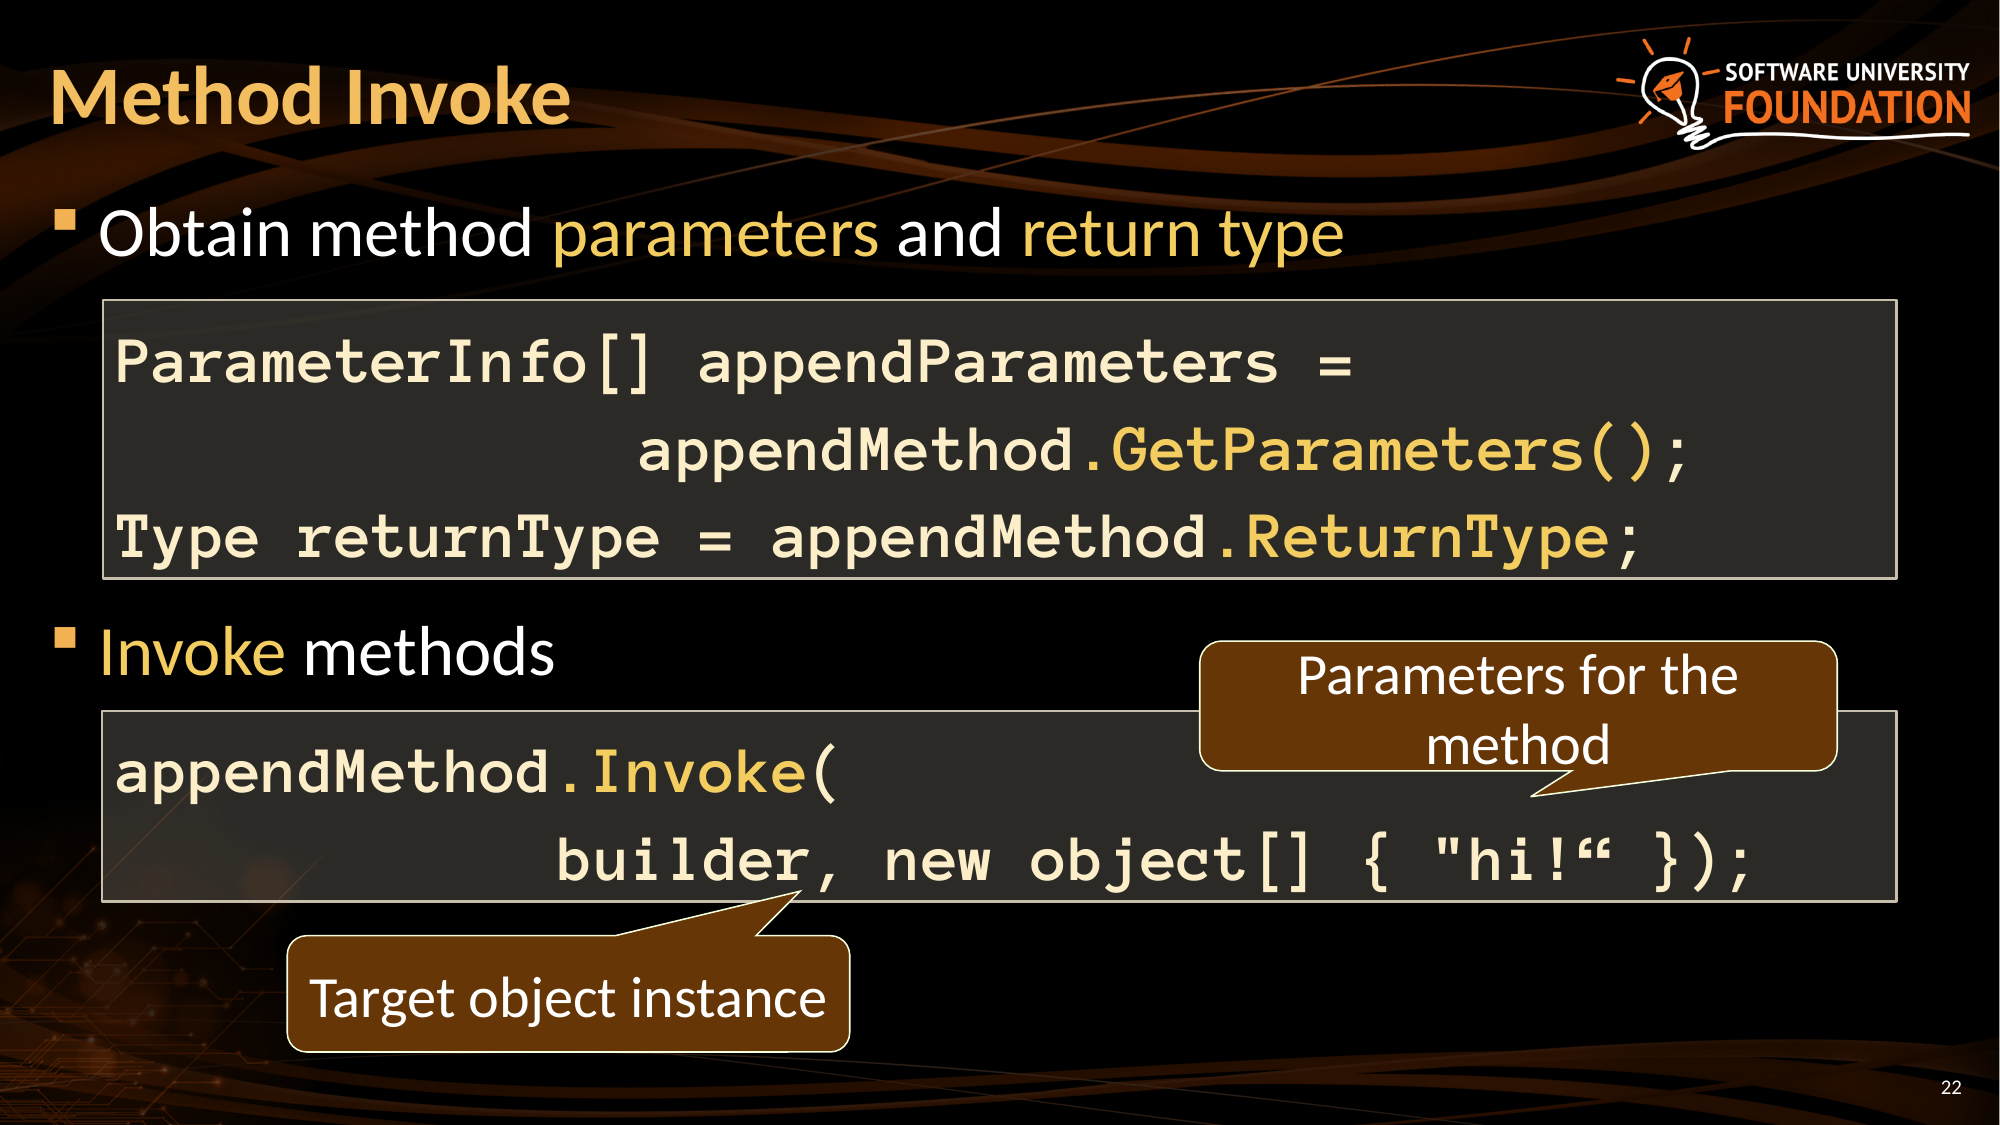

# Method Invoke
Obtain method parameters and return type

Invoke methods
ParameterInfo[] appendParameters =
    			  appendMethod.GetParameters();
Type returnType = appendMethod.ReturnType;
Parameters for the method
appendMethod.Invoke(
	        builder, new object[] { "hi!“ });
Target object instance
22